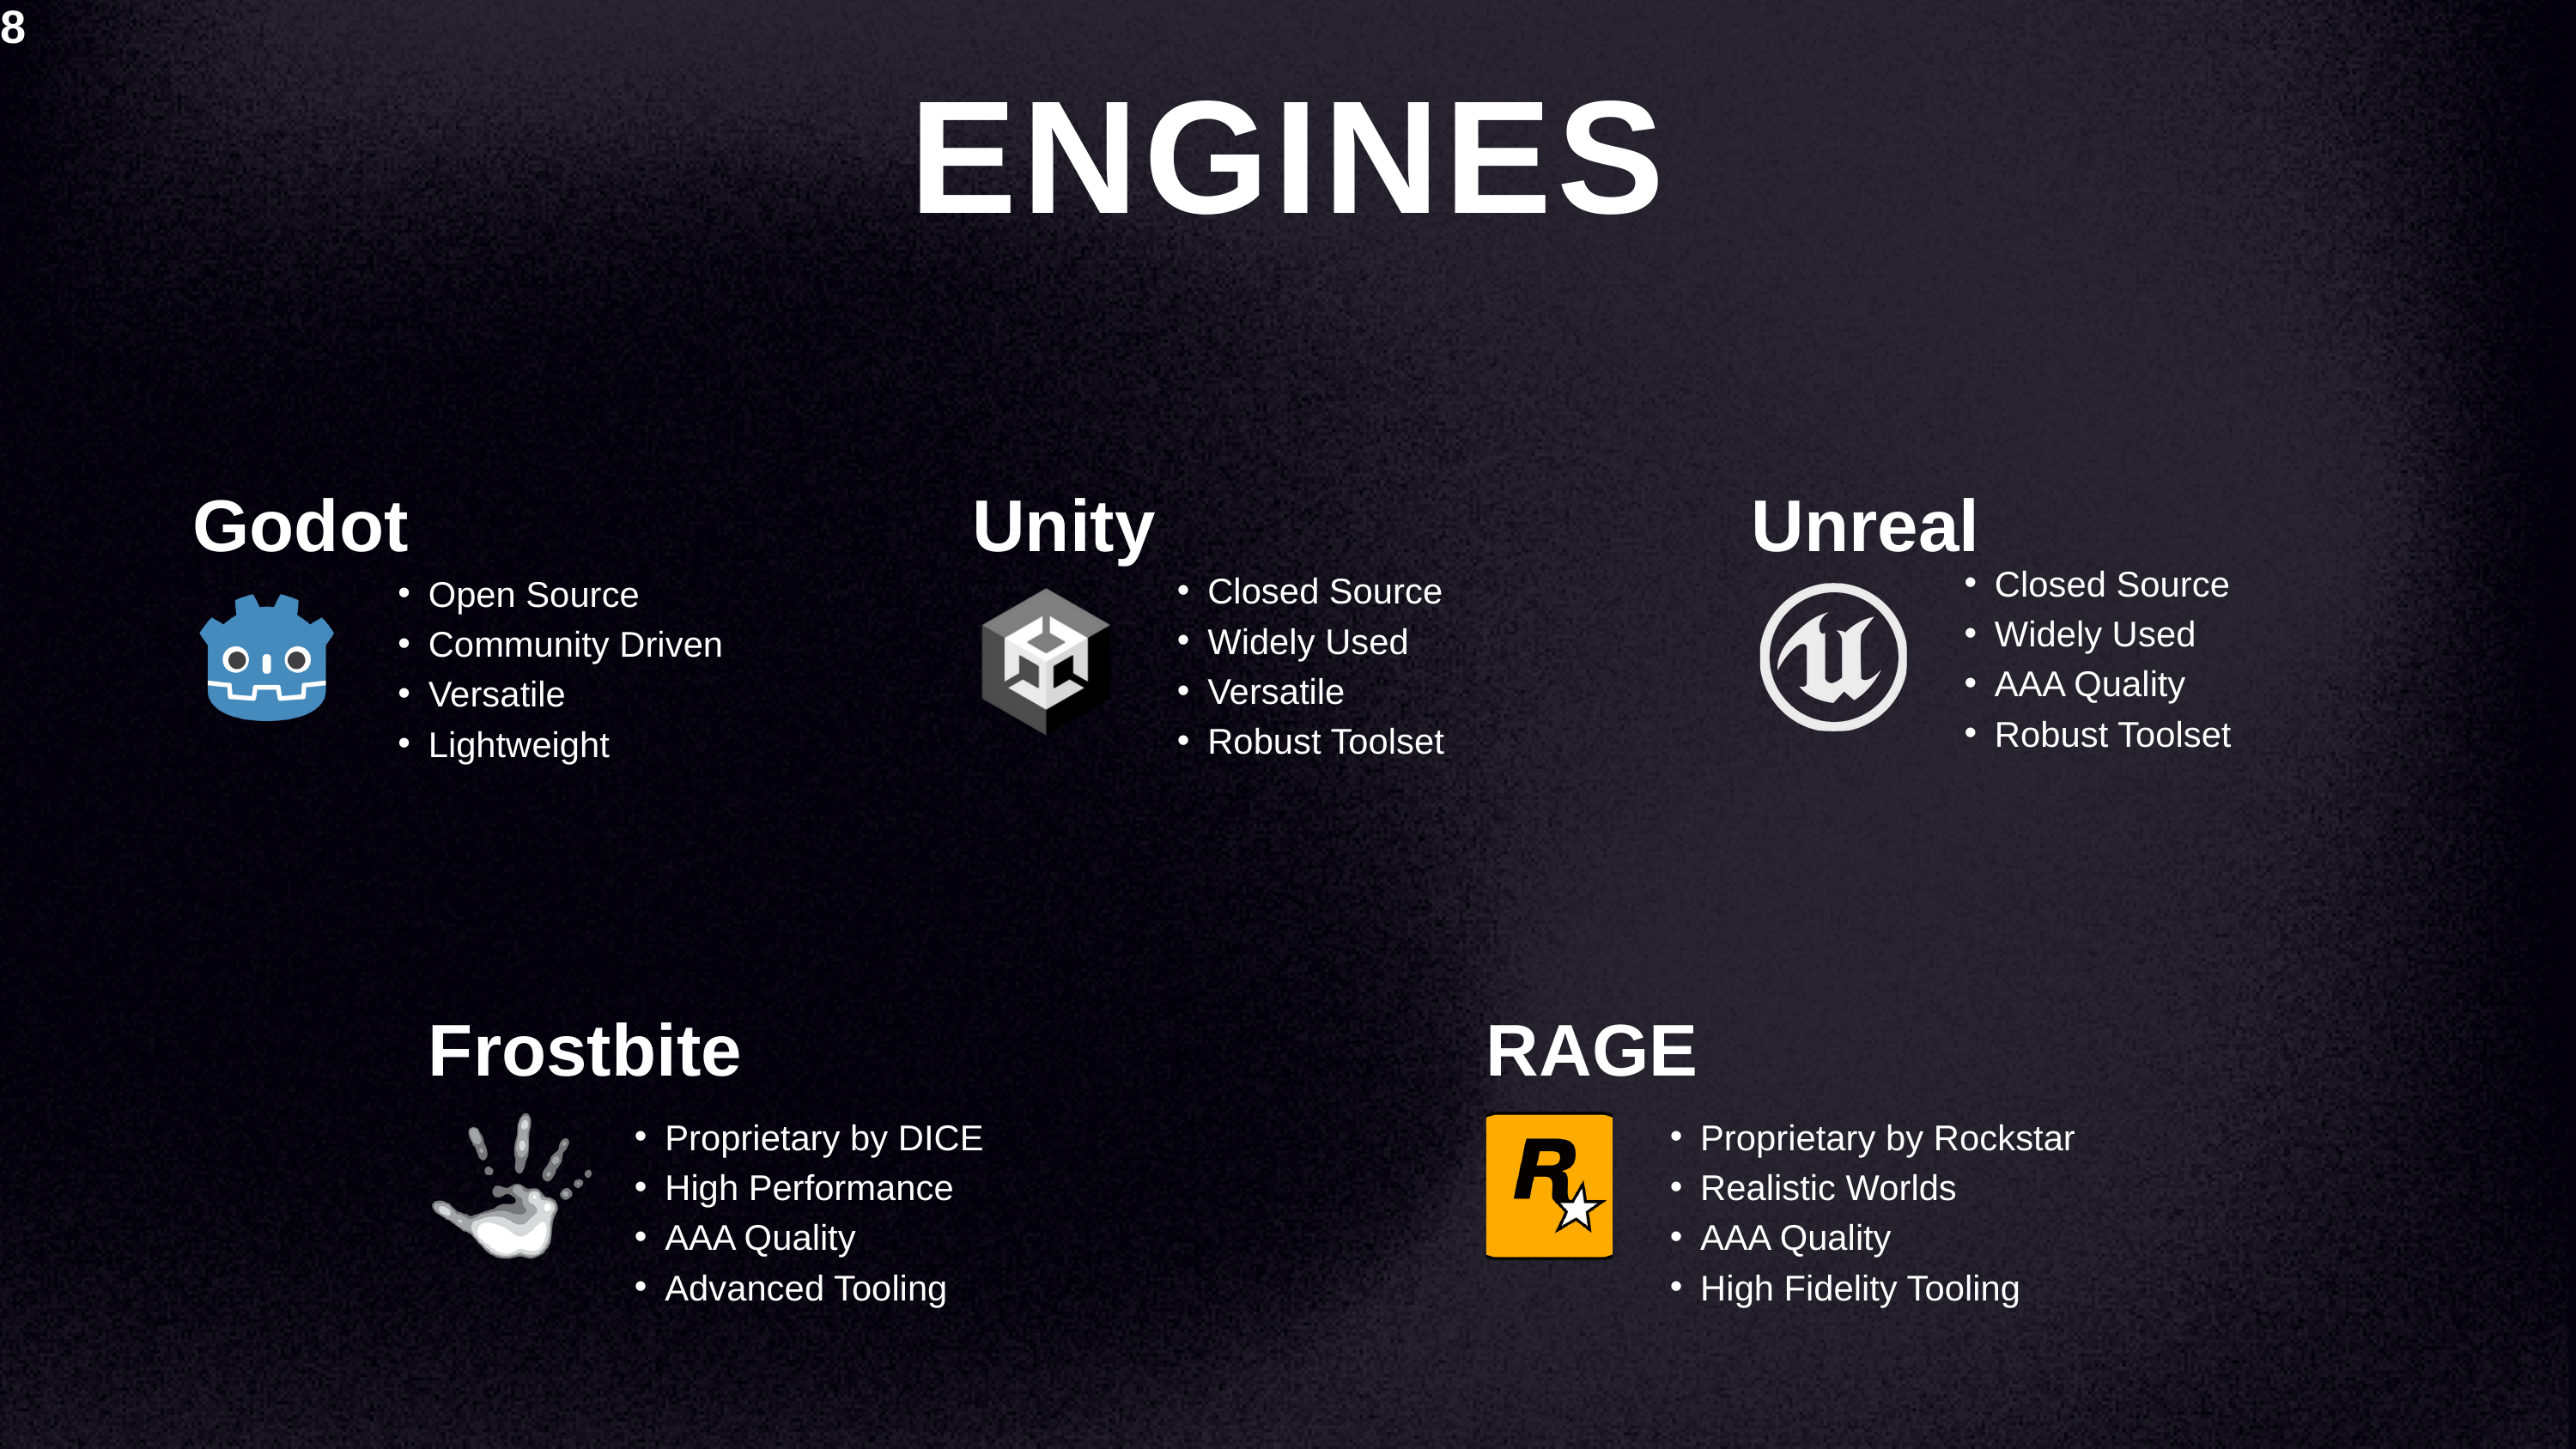

8
ENGINES
Godot
Open Source
Community Driven
Versatile
Lightweight

Unity
Closed Source
Widely Used
Versatile
Robust Toolset

Unreal
Closed Source
Widely Used
AAA Quality
Robust Toolset

Frostbite
Proprietary by DICE
High Performance
AAA Quality
Advanced Tooling

RAGE
Proprietary by Rockstar
Realistic Worlds
AAA Quality
High Fidelity Tooling